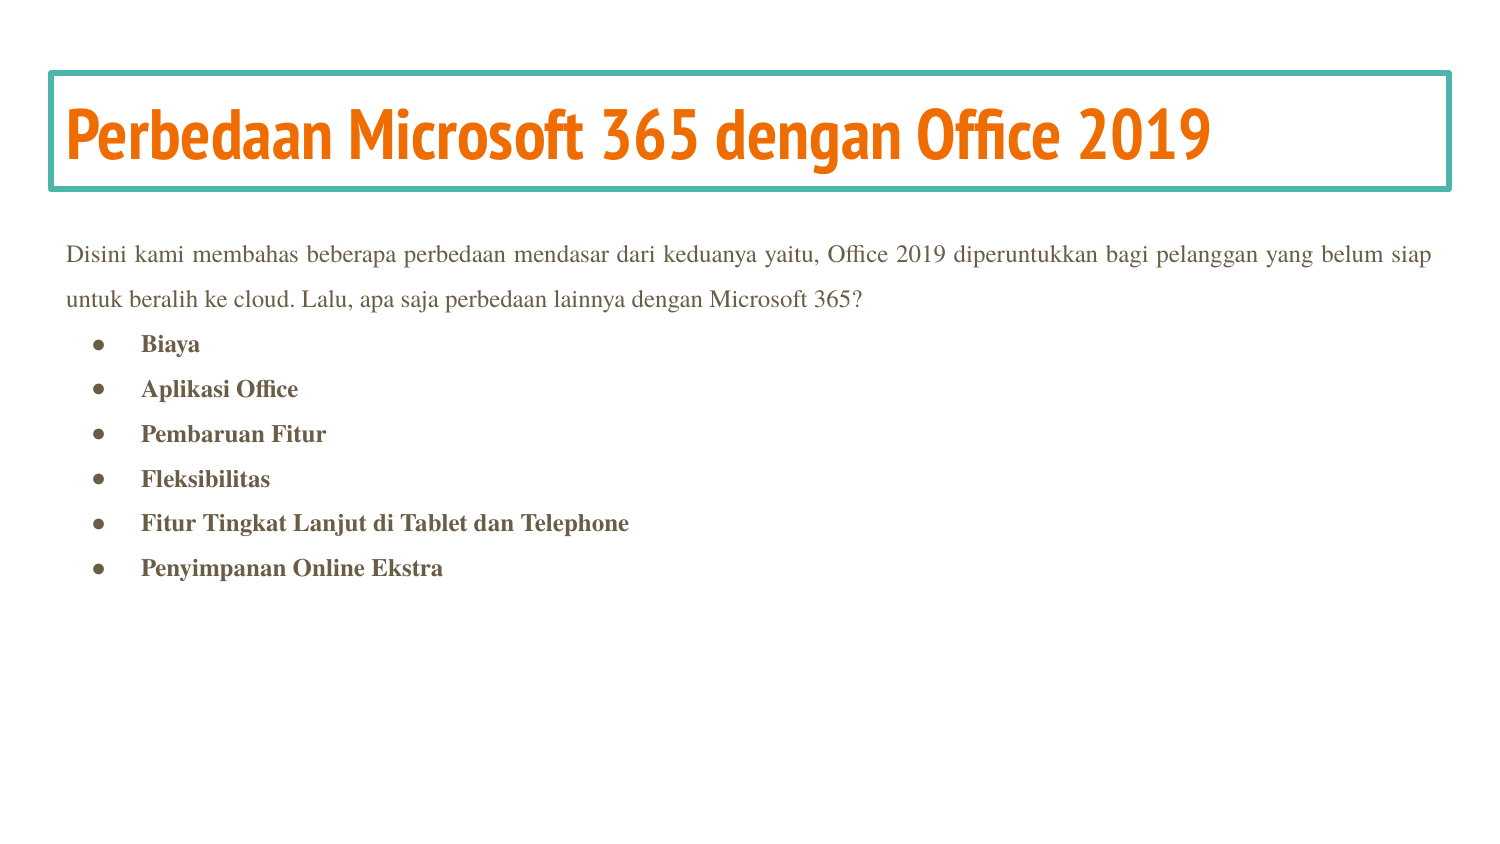

# Perbedaan Microsoft 365 dengan Office 2019
Disini kami membahas beberapa perbedaan mendasar dari keduanya yaitu, Office 2019 diperuntukkan bagi pelanggan yang belum siap untuk beralih ke cloud. Lalu, apa saja perbedaan lainnya dengan Microsoft 365?
Biaya
Aplikasi Office
Pembaruan Fitur
Fleksibilitas
Fitur Tingkat Lanjut di Tablet dan Telephone
Penyimpanan Online Ekstra
01